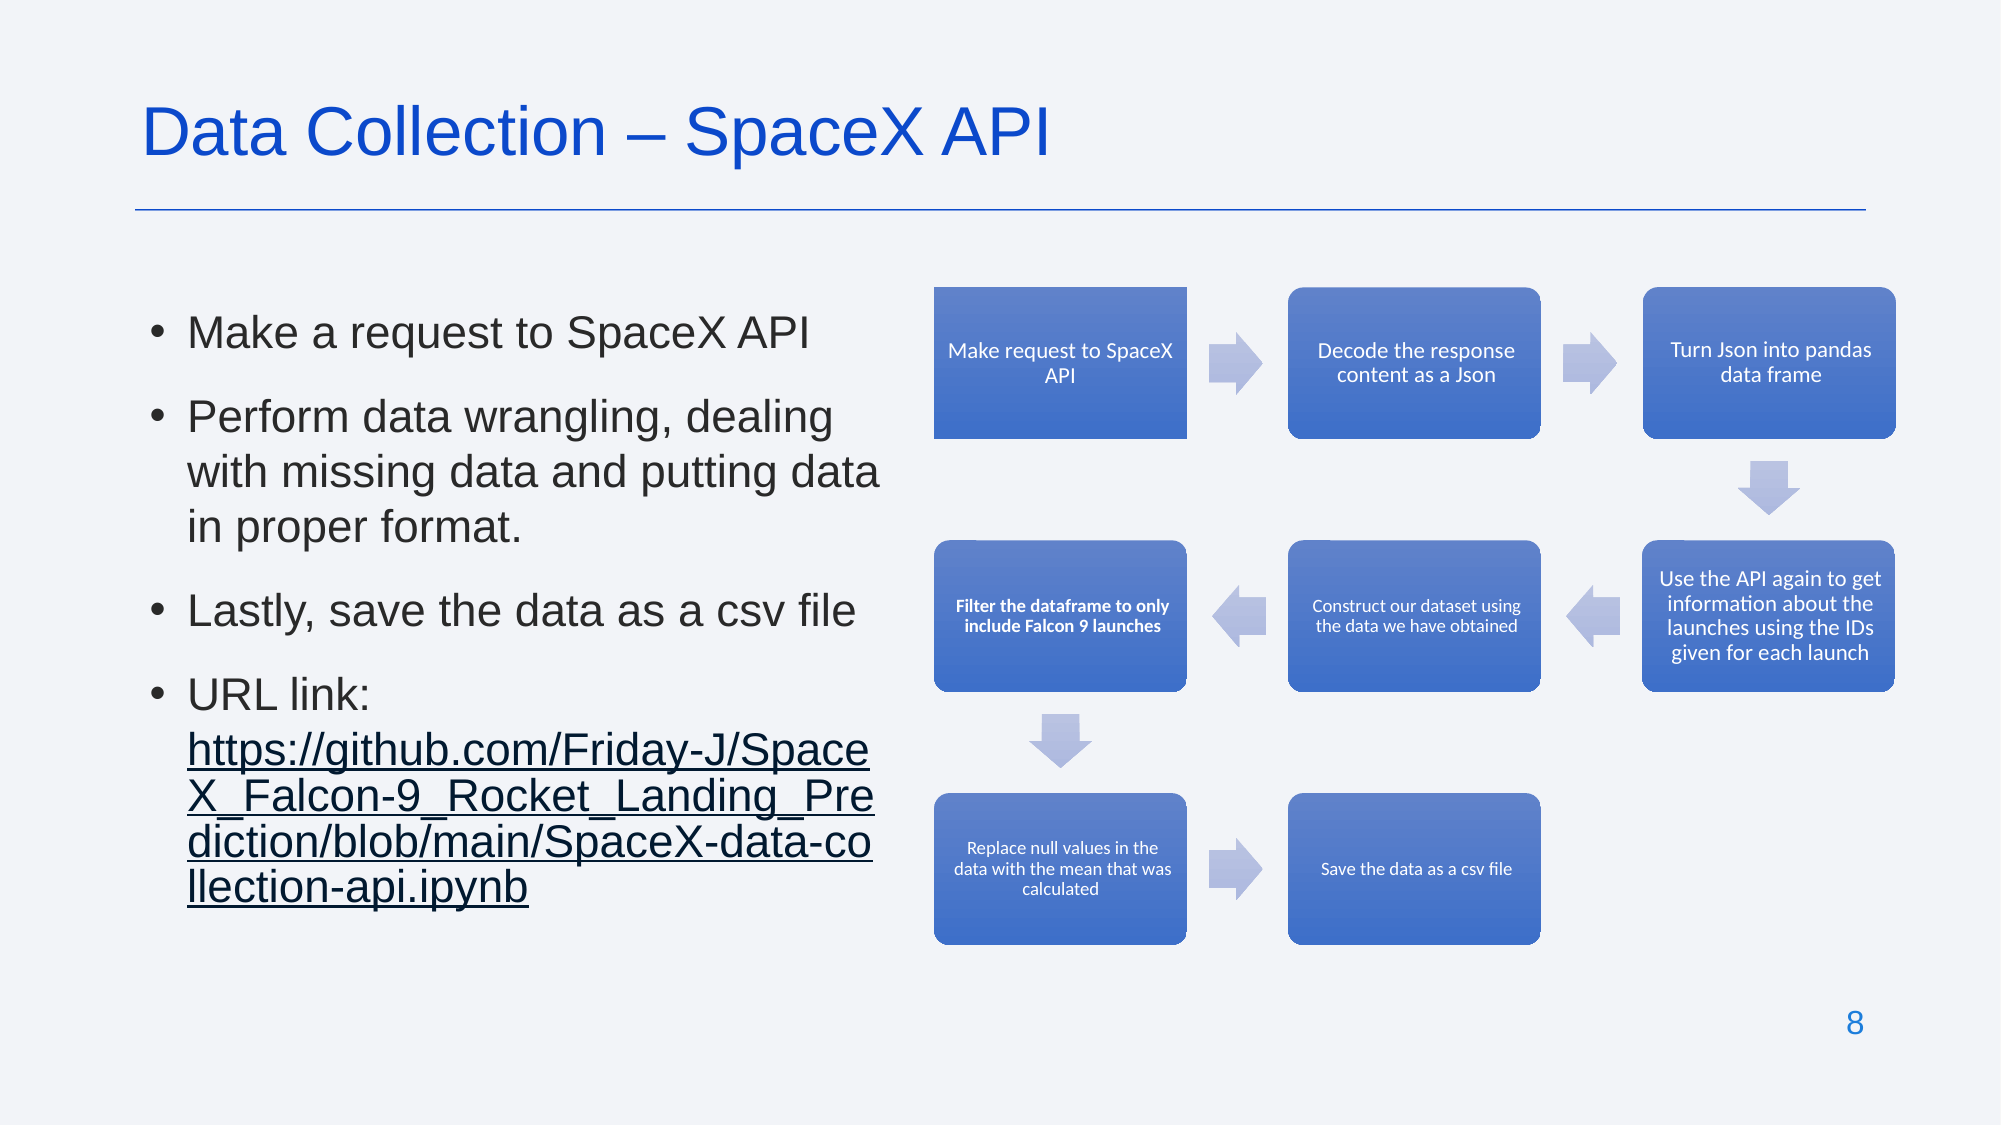

Data Collection – SpaceX API
Make request to SpaceX API

Decode the response content as a Json

Turn Json into pandas data frame

Use the API again to get information about the launches using the IDs given for each launch

Construct our dataset using the data we have obtained

Filter the dataframe to only include Falcon 9 launches

Replace null values in the data with the mean that was calculated

Save the data as a csv file
Make a request to SpaceX API
Perform data wrangling, dealing with missing data and putting data in proper format.
Lastly, save the data as a csv file
URL link: https://github.com/Friday-J/SpaceX_Falcon-9_Rocket_Landing_Prediction/blob/main/SpaceX-data-collection-api.ipynb
8